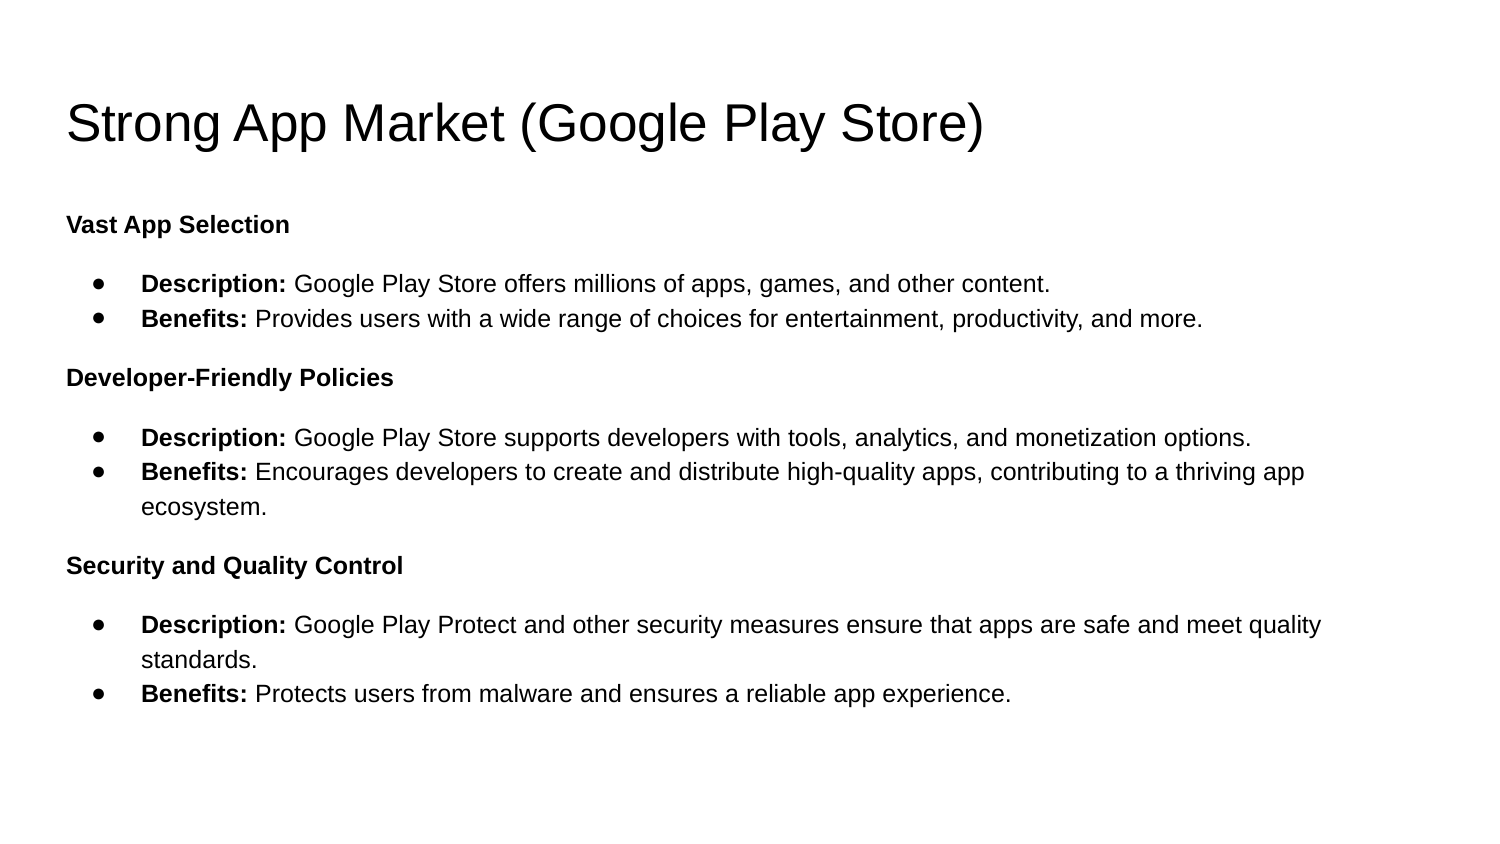

# Strong App Market (Google Play Store)
Vast App Selection
Description: Google Play Store offers millions of apps, games, and other content.
Benefits: Provides users with a wide range of choices for entertainment, productivity, and more.
Developer-Friendly Policies
Description: Google Play Store supports developers with tools, analytics, and monetization options.
Benefits: Encourages developers to create and distribute high-quality apps, contributing to a thriving app ecosystem.
Security and Quality Control
Description: Google Play Protect and other security measures ensure that apps are safe and meet quality standards.
Benefits: Protects users from malware and ensures a reliable app experience.